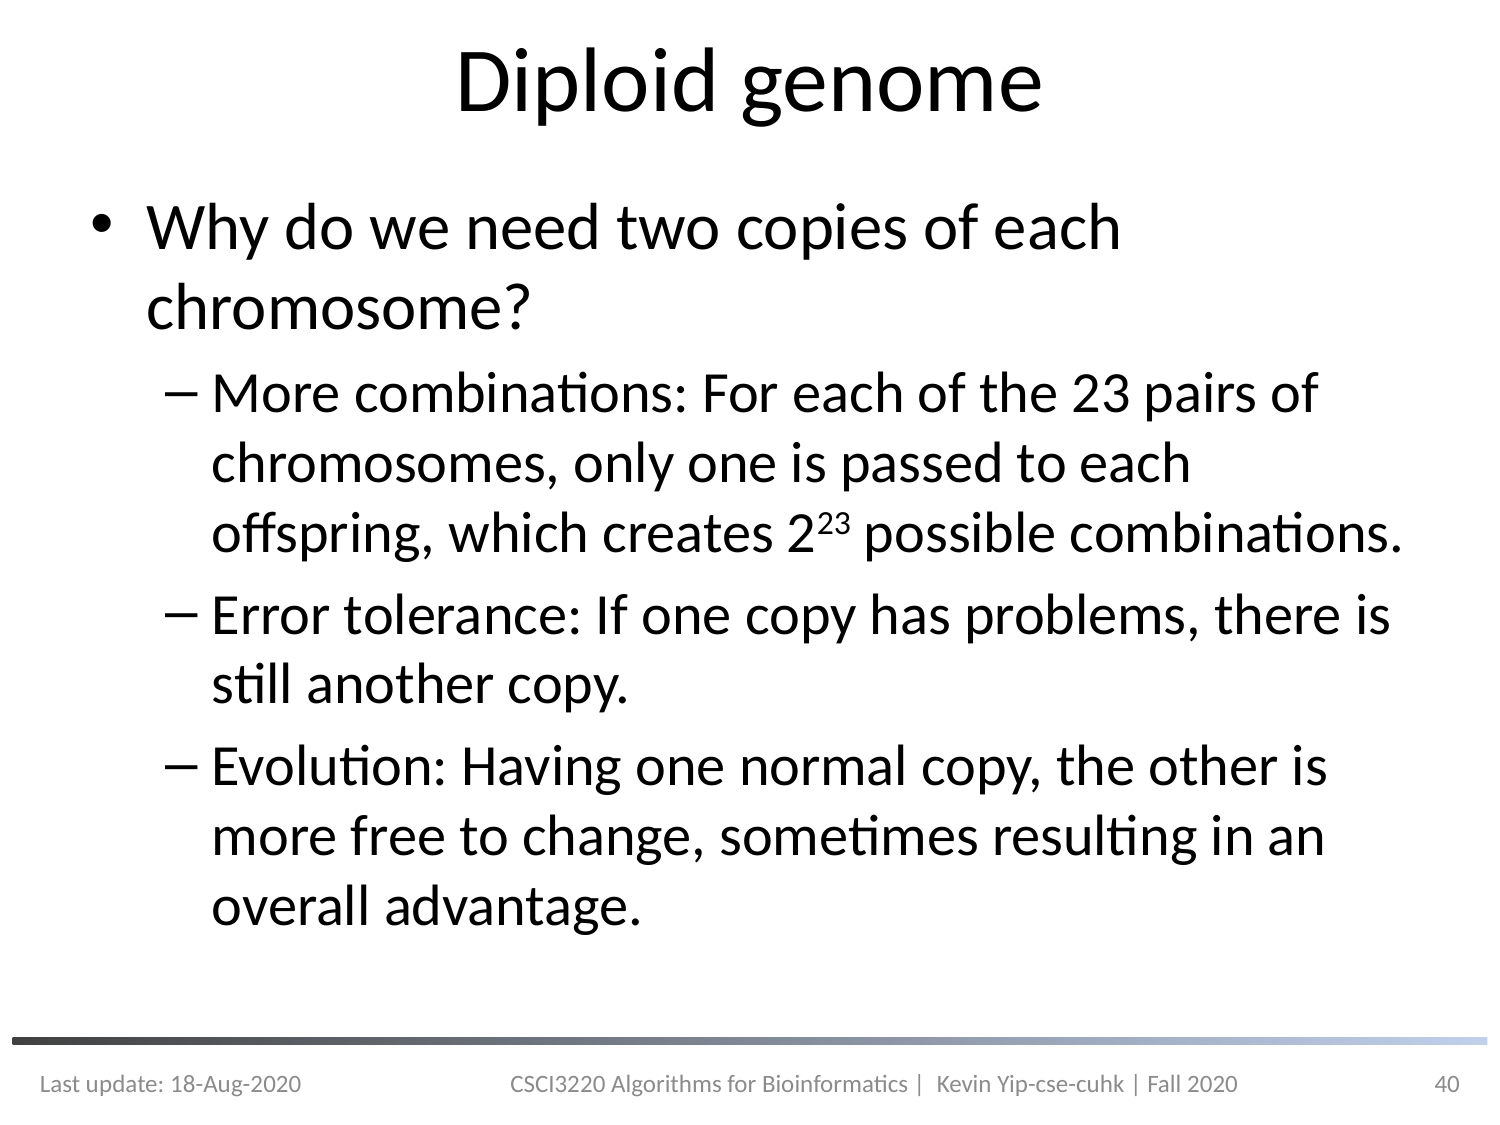

# Diploid genome
Why do we need two copies of each chromosome?
More combinations: For each of the 23 pairs of chromosomes, only one is passed to each offspring, which creates 223 possible combinations.
Error tolerance: If one copy has problems, there is still another copy.
Evolution: Having one normal copy, the other is more free to change, sometimes resulting in an overall advantage.
Last update: 18-Aug-2020
CSCI3220 Algorithms for Bioinformatics |  Kevin Yip-cse-cuhk | Fall 2020
40